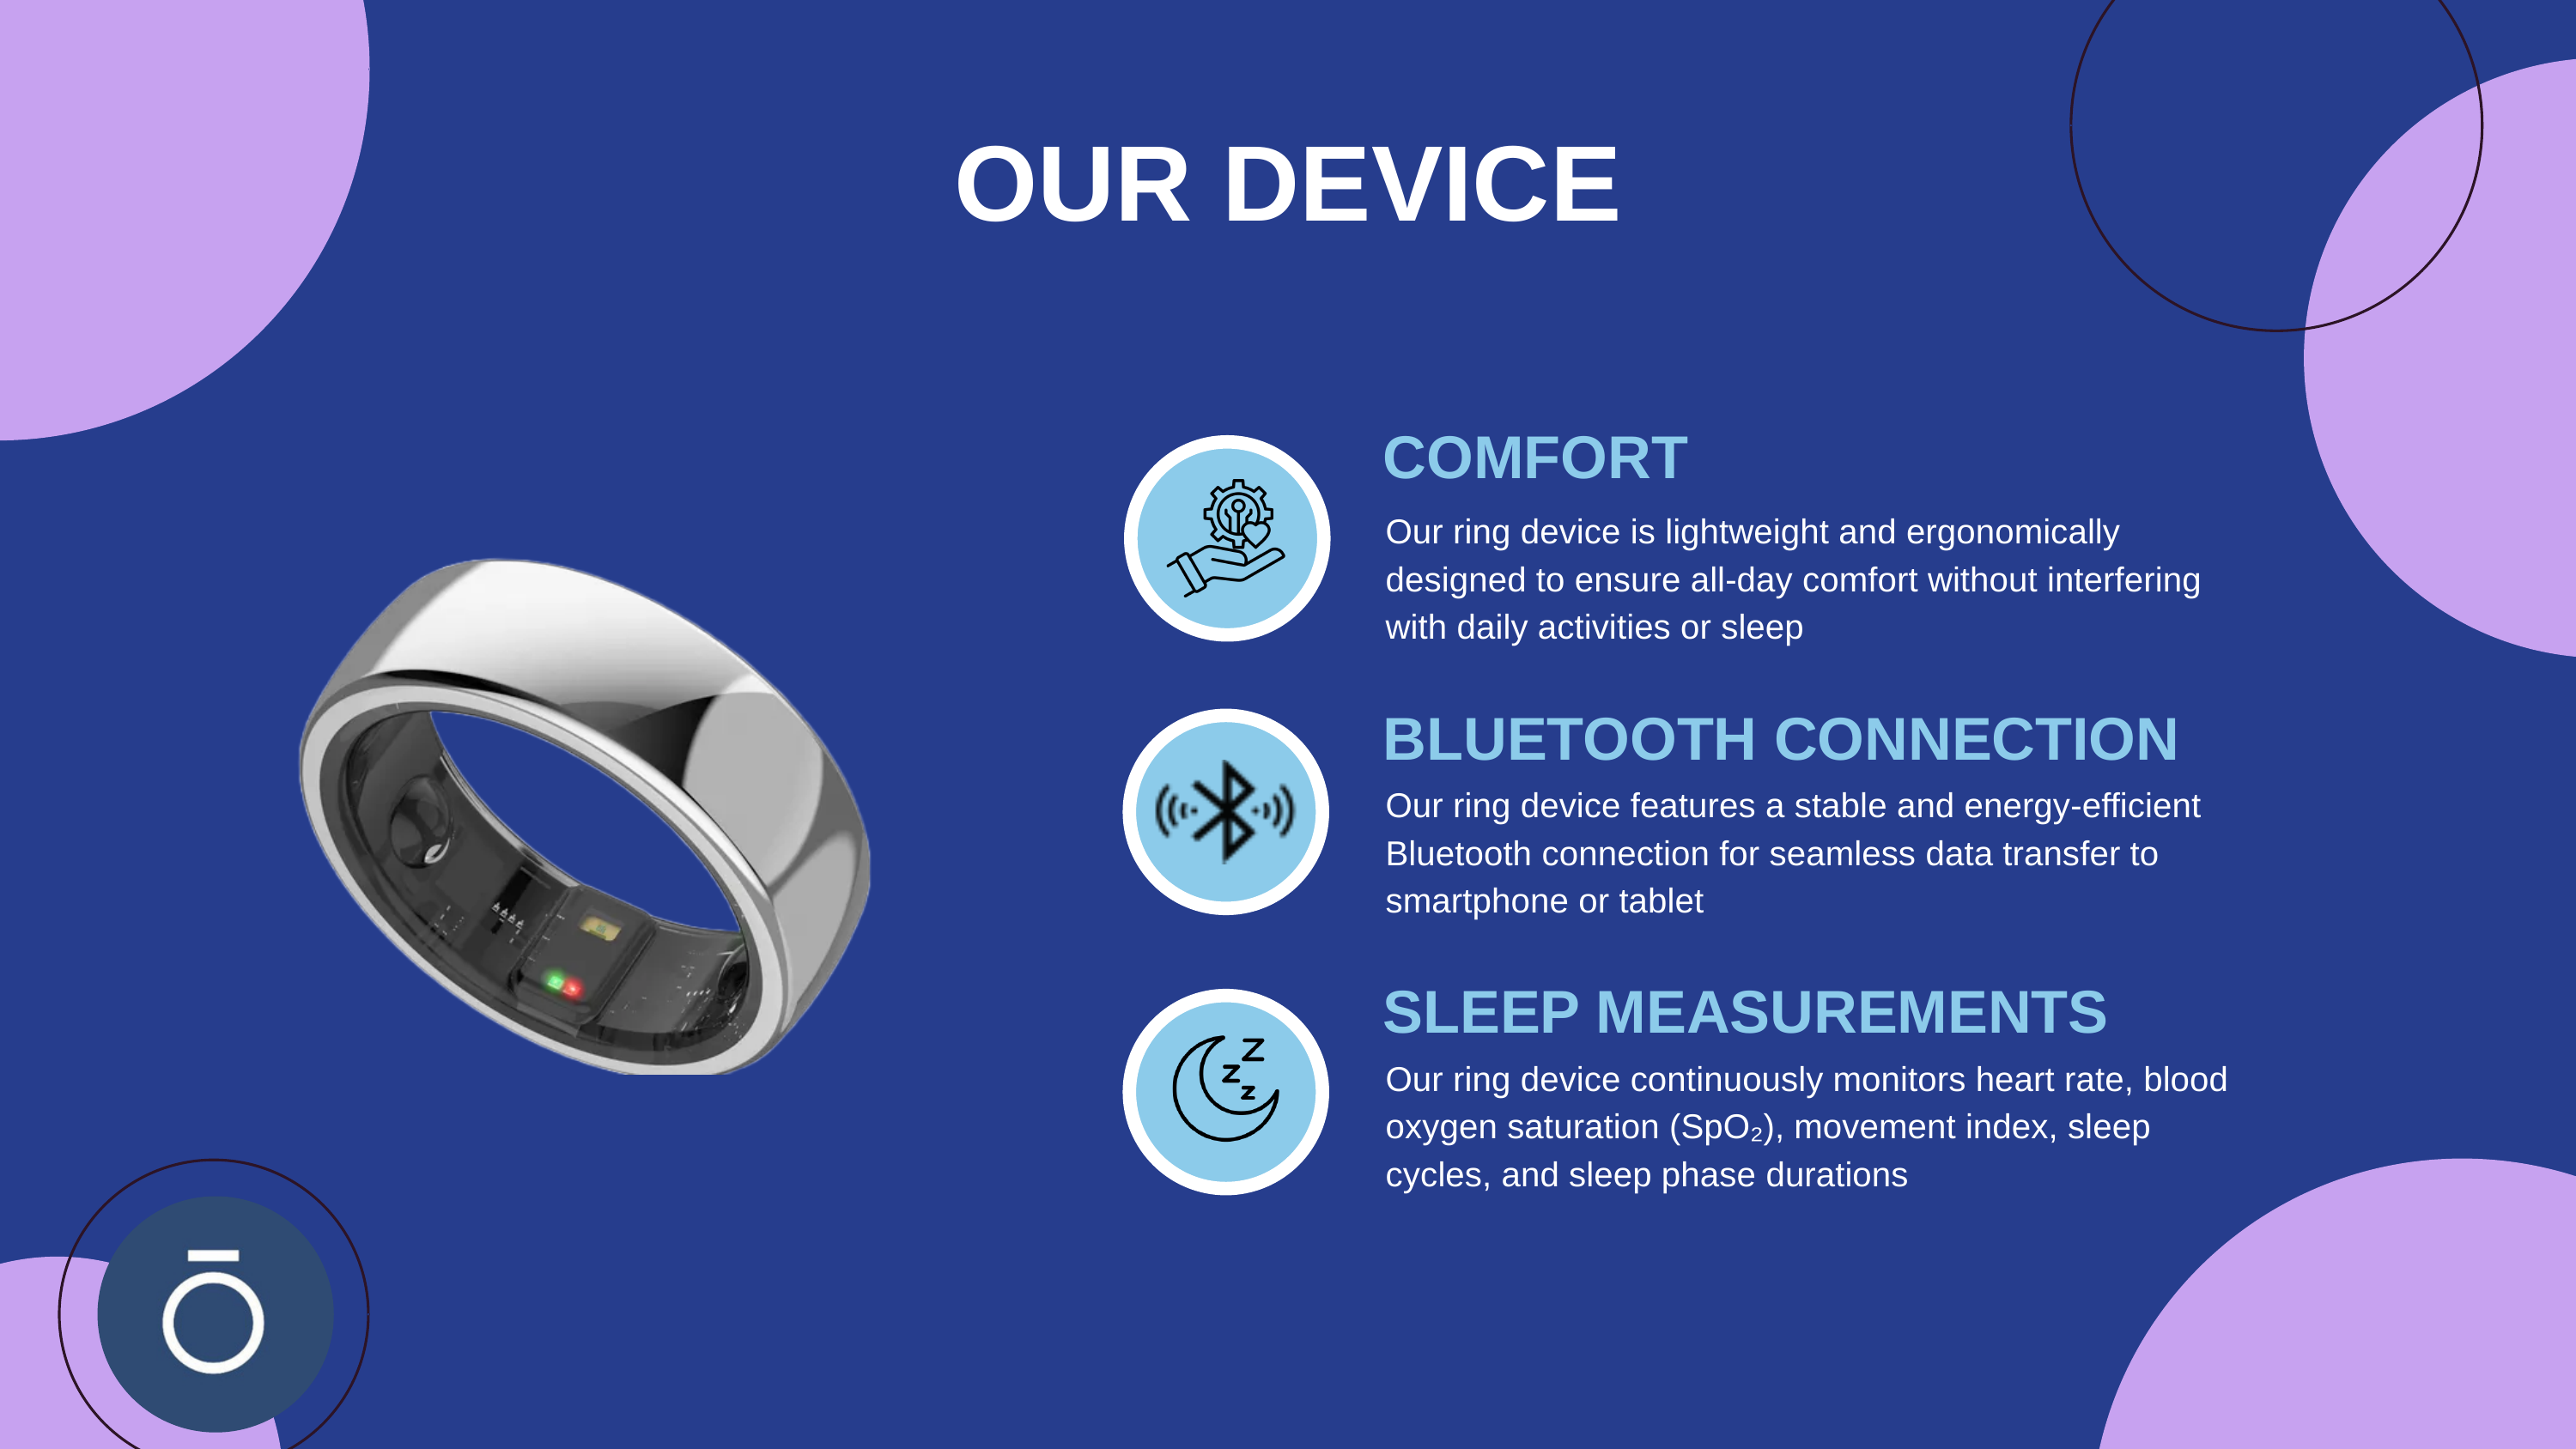

OUR DEVICE
COMFORT

Our ring device is lightweight and ergonomically designed to ensure all-day comfort without interfering with daily activities or sleep

BLUETOOTH CONNECTION

Our ring device features a stable and energy-efficient Bluetooth connection for seamless data transfer to smartphone or tablet
SLEEP MEASUREMENTS

Our ring device continuously monitors heart rate, blood oxygen saturation (SpO₂), movement index, sleep cycles, and sleep phase durations